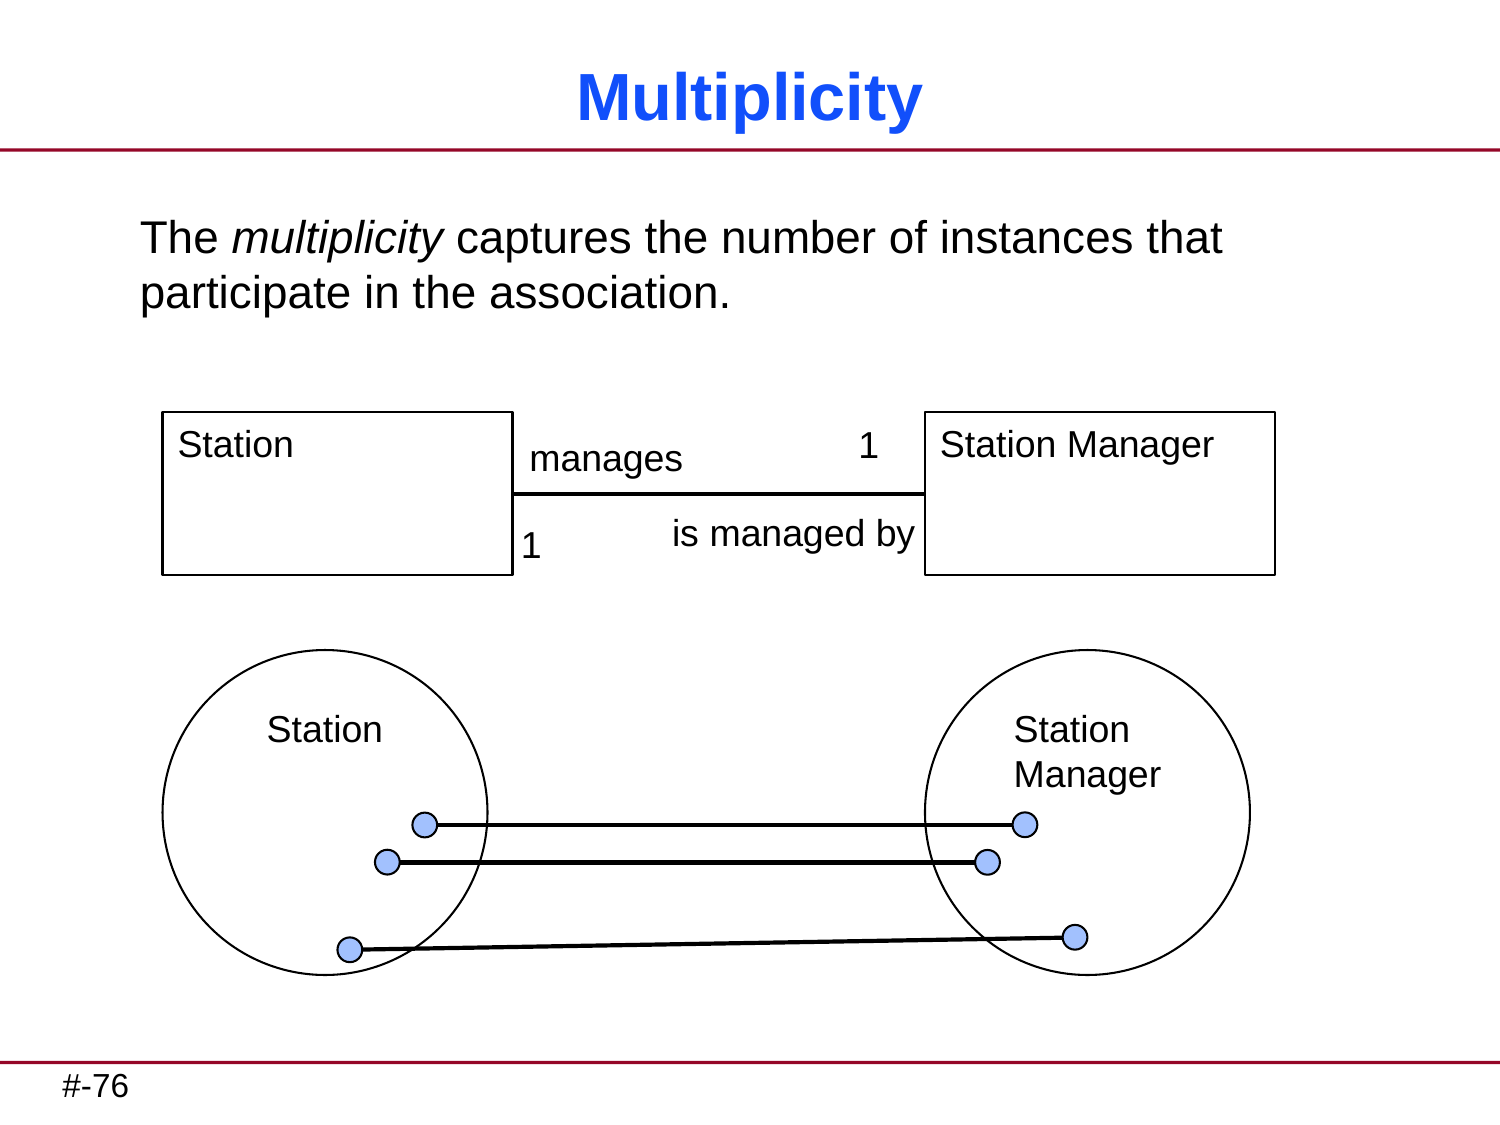

# Multiplicity
The multiplicity captures the number of instances that participate in the association.

Station
1
Station Manager
manages
is managed by
1
Station
Station Manager